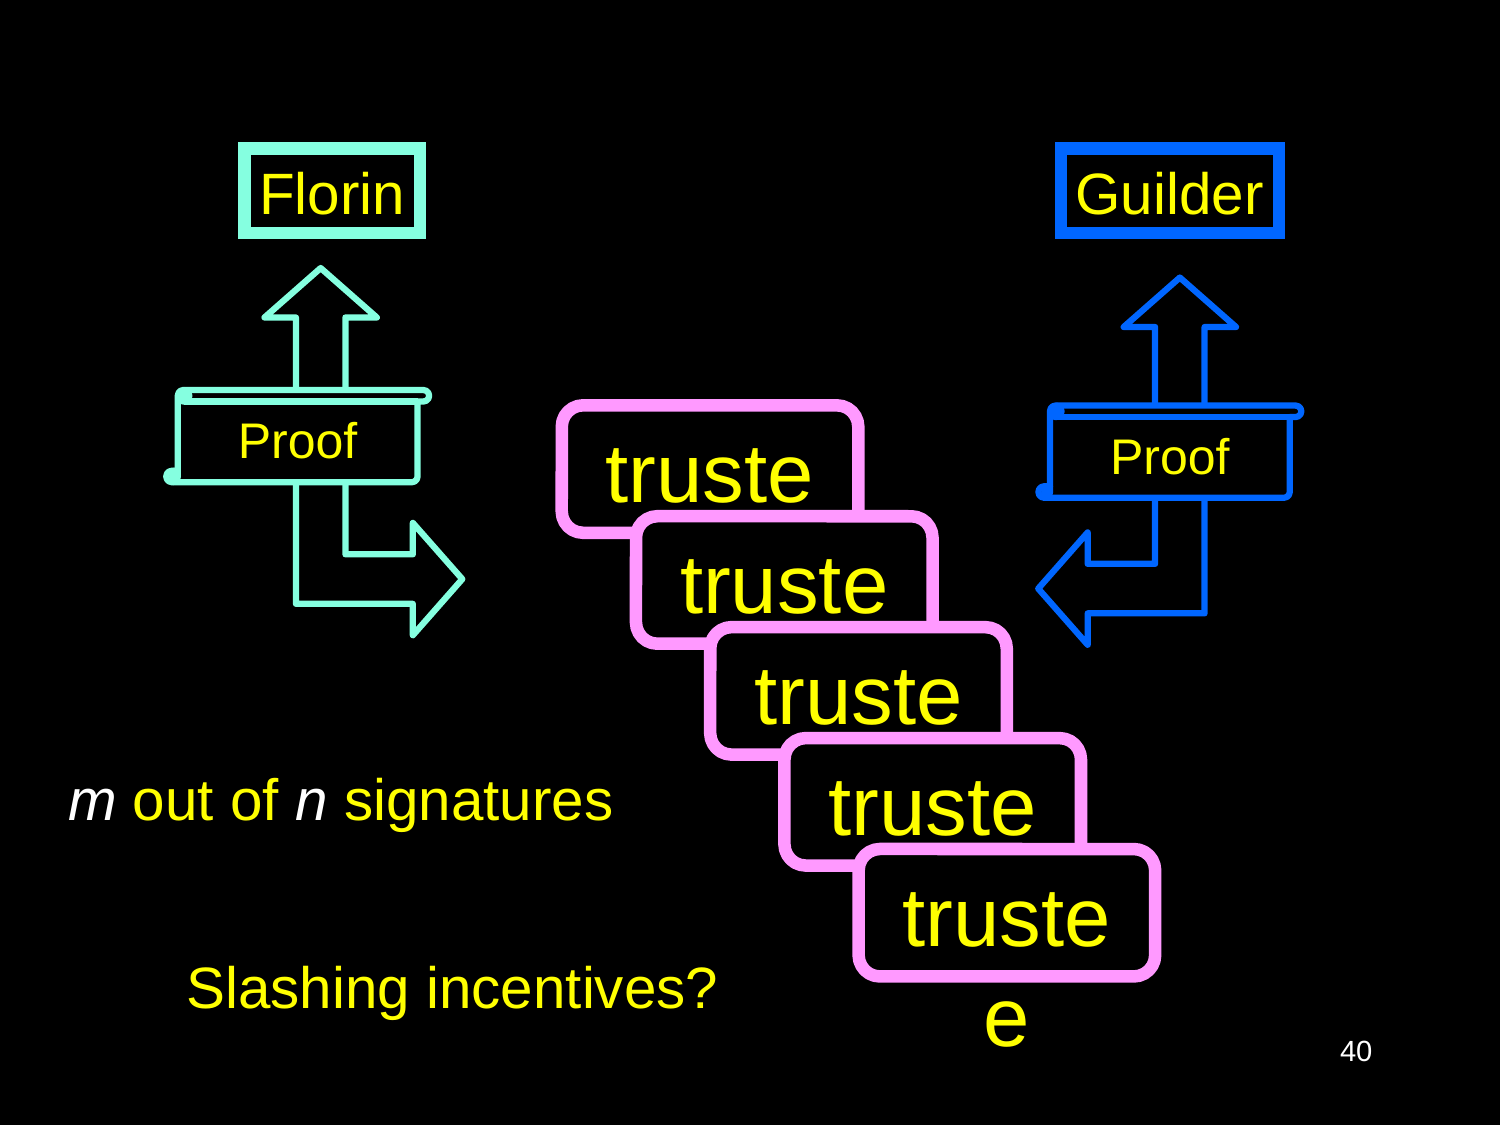

Florin
Guilder

Proof
trustee
Proof
trustee
trustee
trustee
m out of n signatures
trustee
Slashing incentives?
40